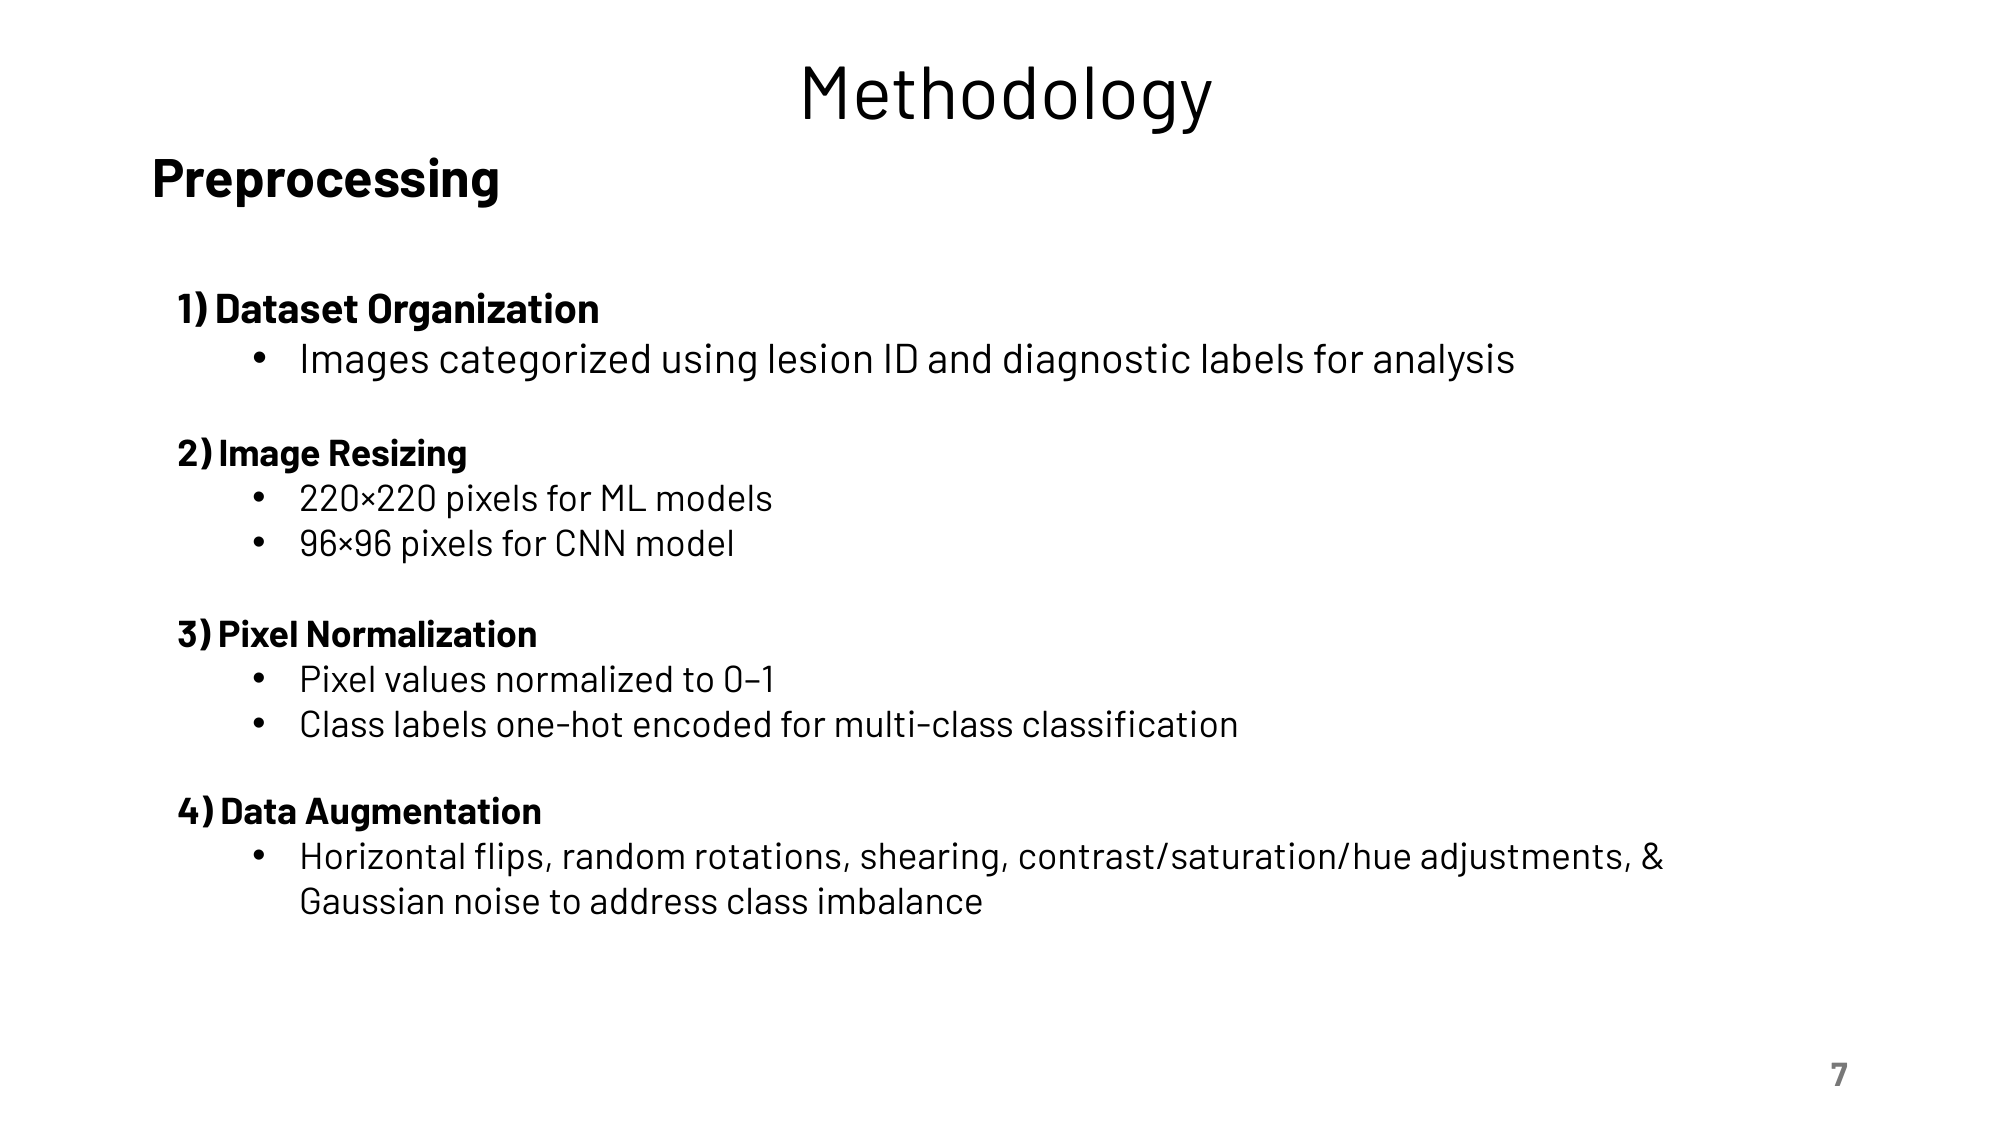

Methodology
Preprocessing
1) Dataset Organization
Images categorized using lesion ID and diagnostic labels for analysis
2) Image Resizing
220×220 pixels for ML models
96×96 pixels for CNN model
3) Pixel Normalization
Pixel values normalized to 0–1
Class labels one-hot encoded for multi-class classification
4) Data Augmentation
Horizontal flips, random rotations, shearing, contrast/saturation/hue adjustments, & Gaussian noise to address class imbalance
7